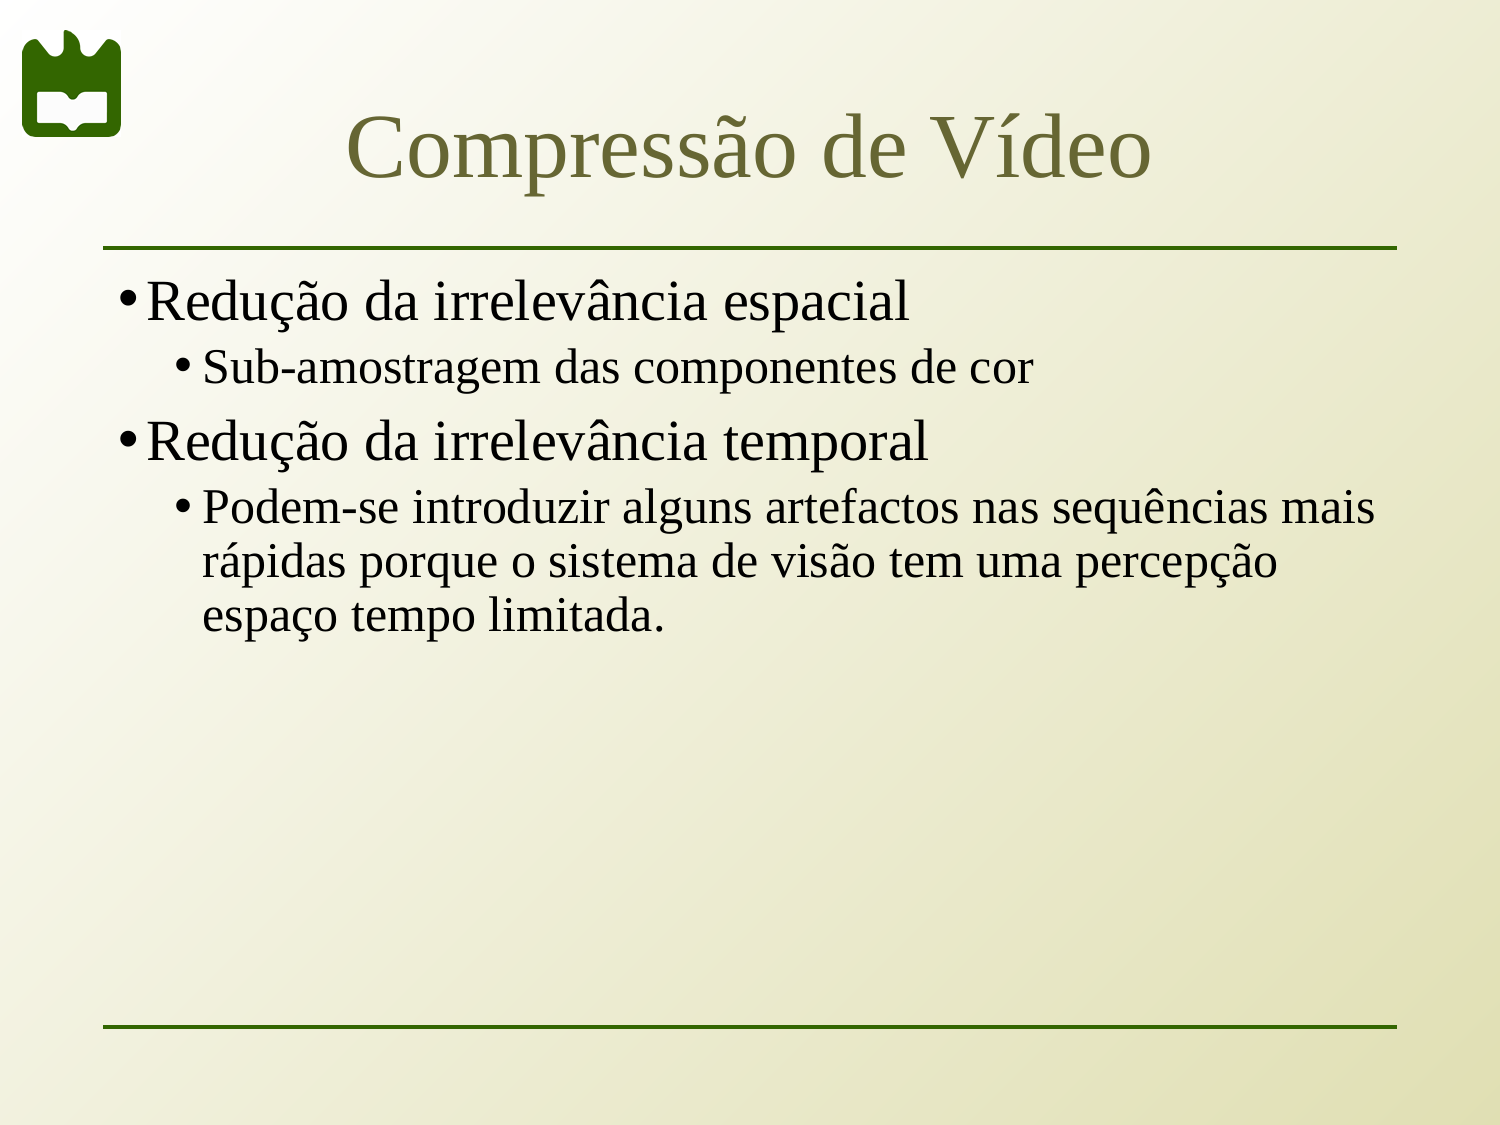

# Compressão de Vídeo
Redução da irrelevância espacial
Sub-amostragem das componentes de cor
Redução da irrelevância temporal
Podem-se introduzir alguns artefactos nas sequências mais rápidas porque o sistema de visão tem uma percepção espaço tempo limitada.